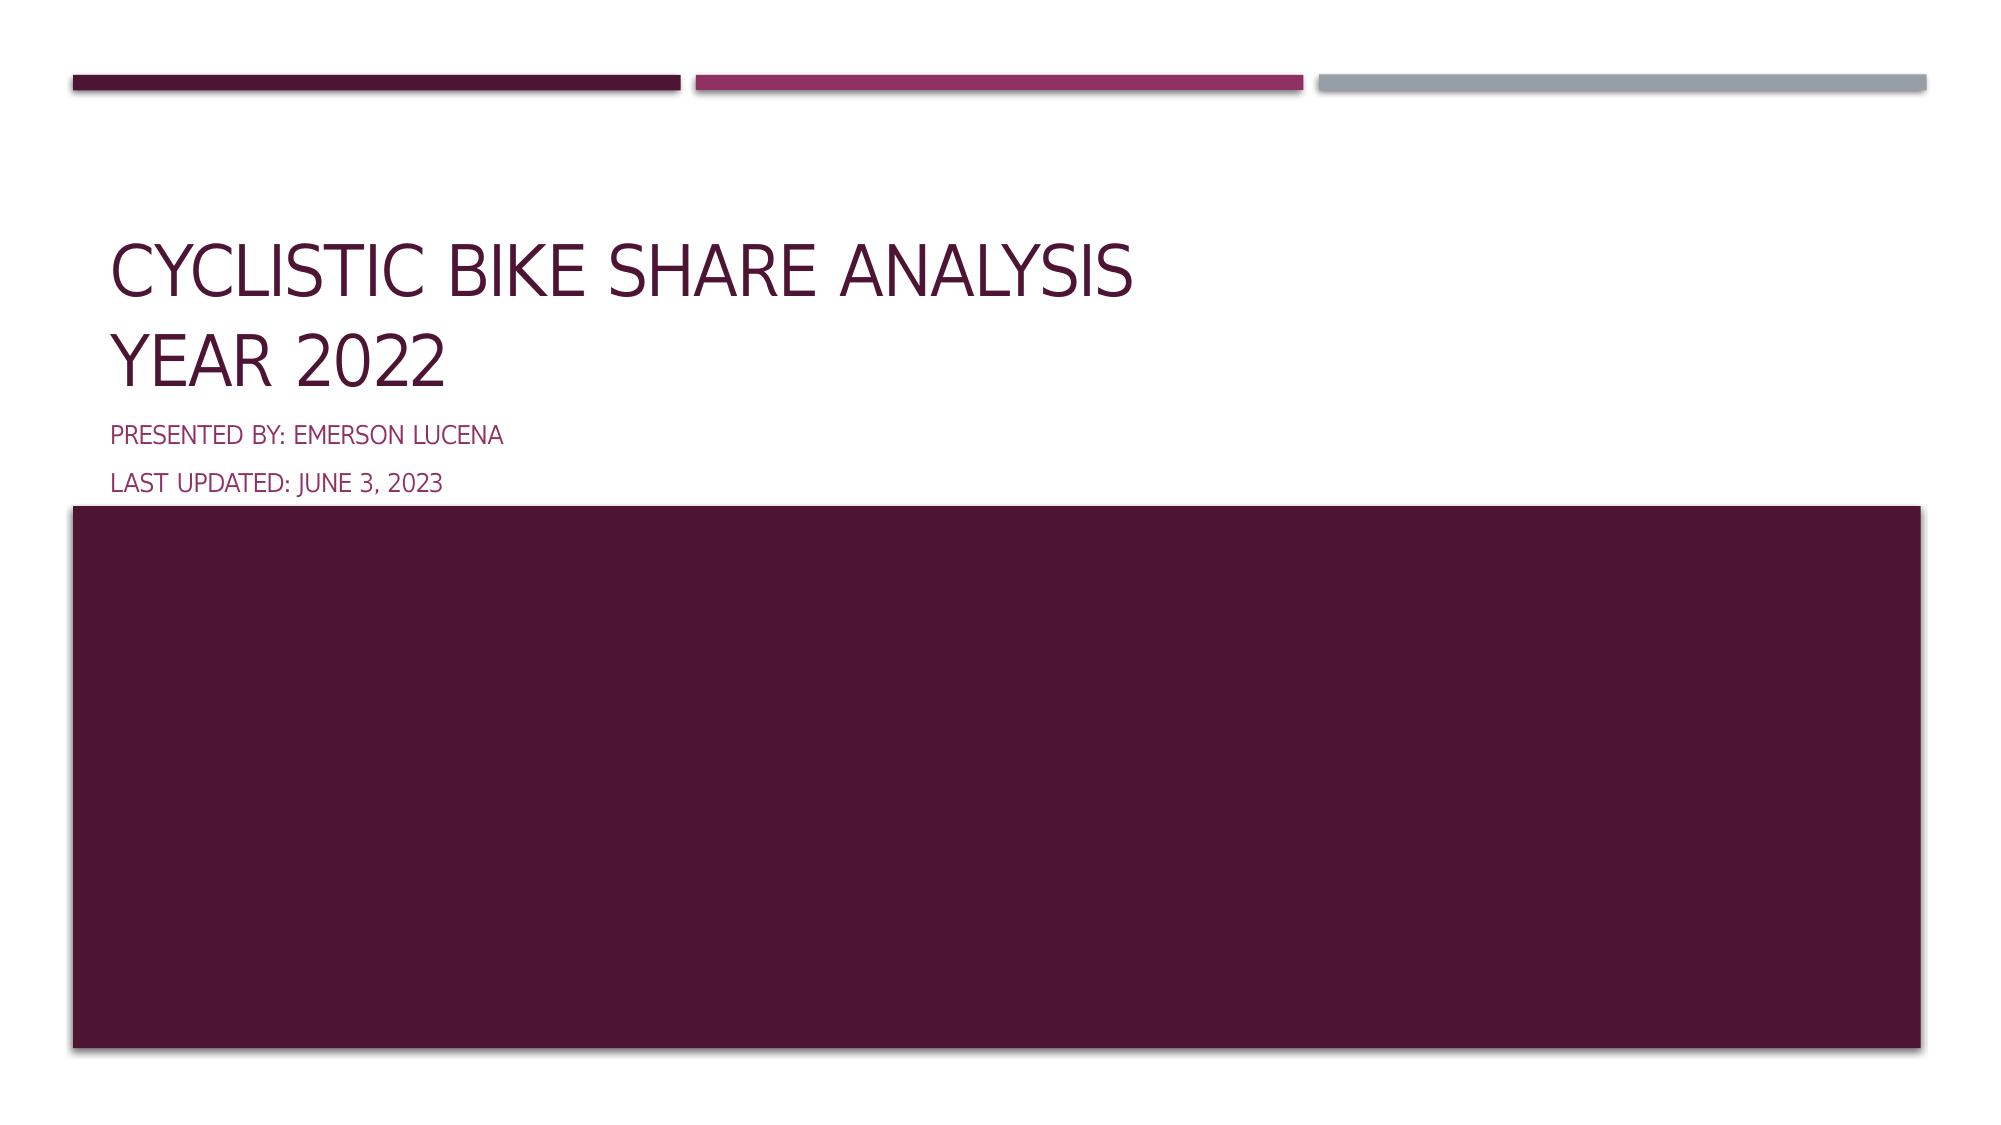

# CYCLISTIC BIKE SHARE ANALYSIS YEAR 2022
Presented by: Emerson Lucena
Last updated: June 3, 2023